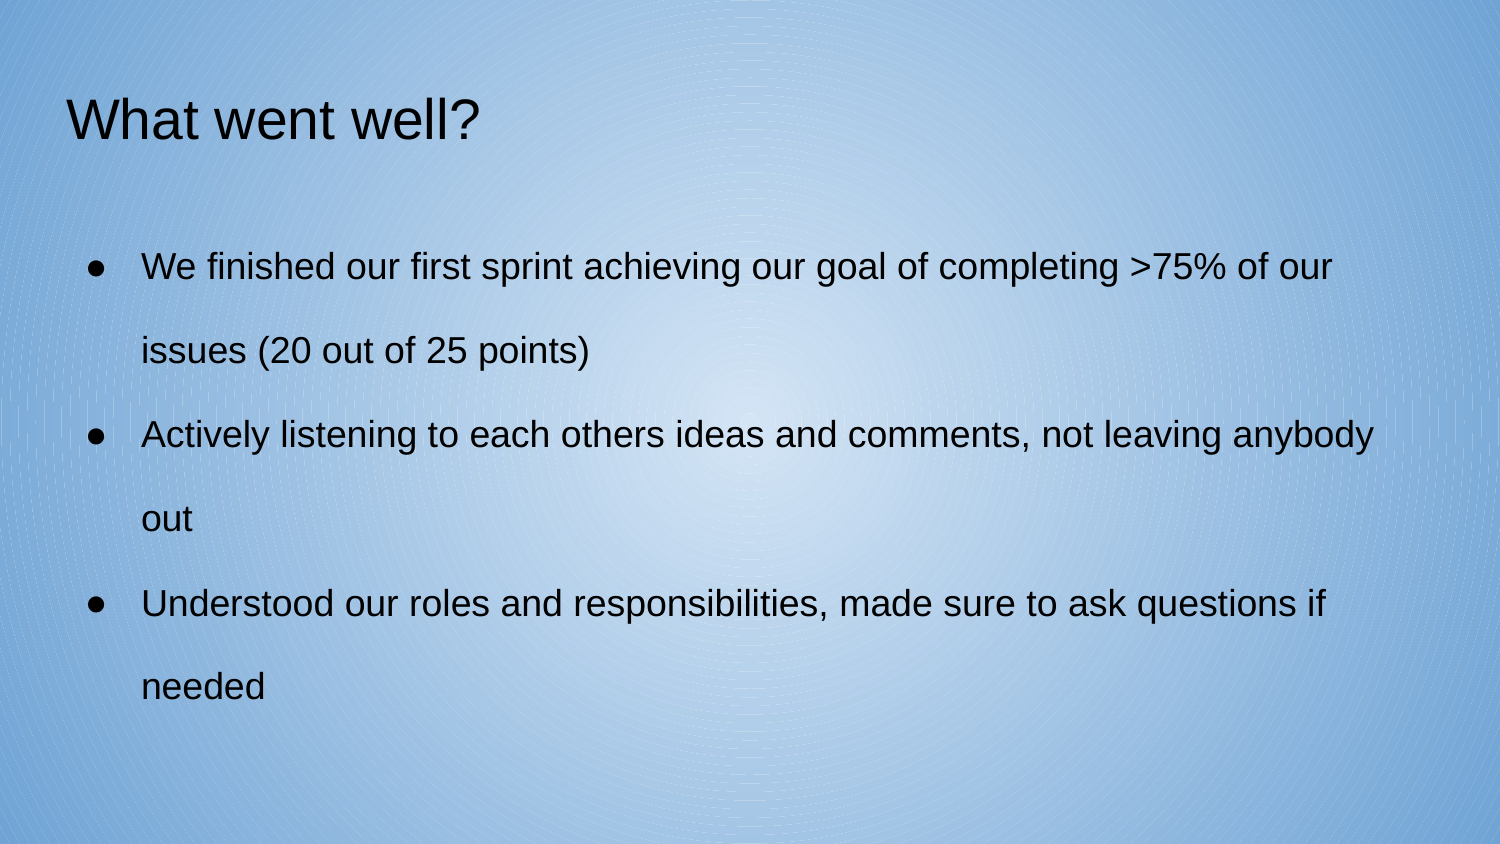

# What went well?
We finished our first sprint achieving our goal of completing >75% of our issues (20 out of 25 points)
Actively listening to each others ideas and comments, not leaving anybody out
Understood our roles and responsibilities, made sure to ask questions if needed